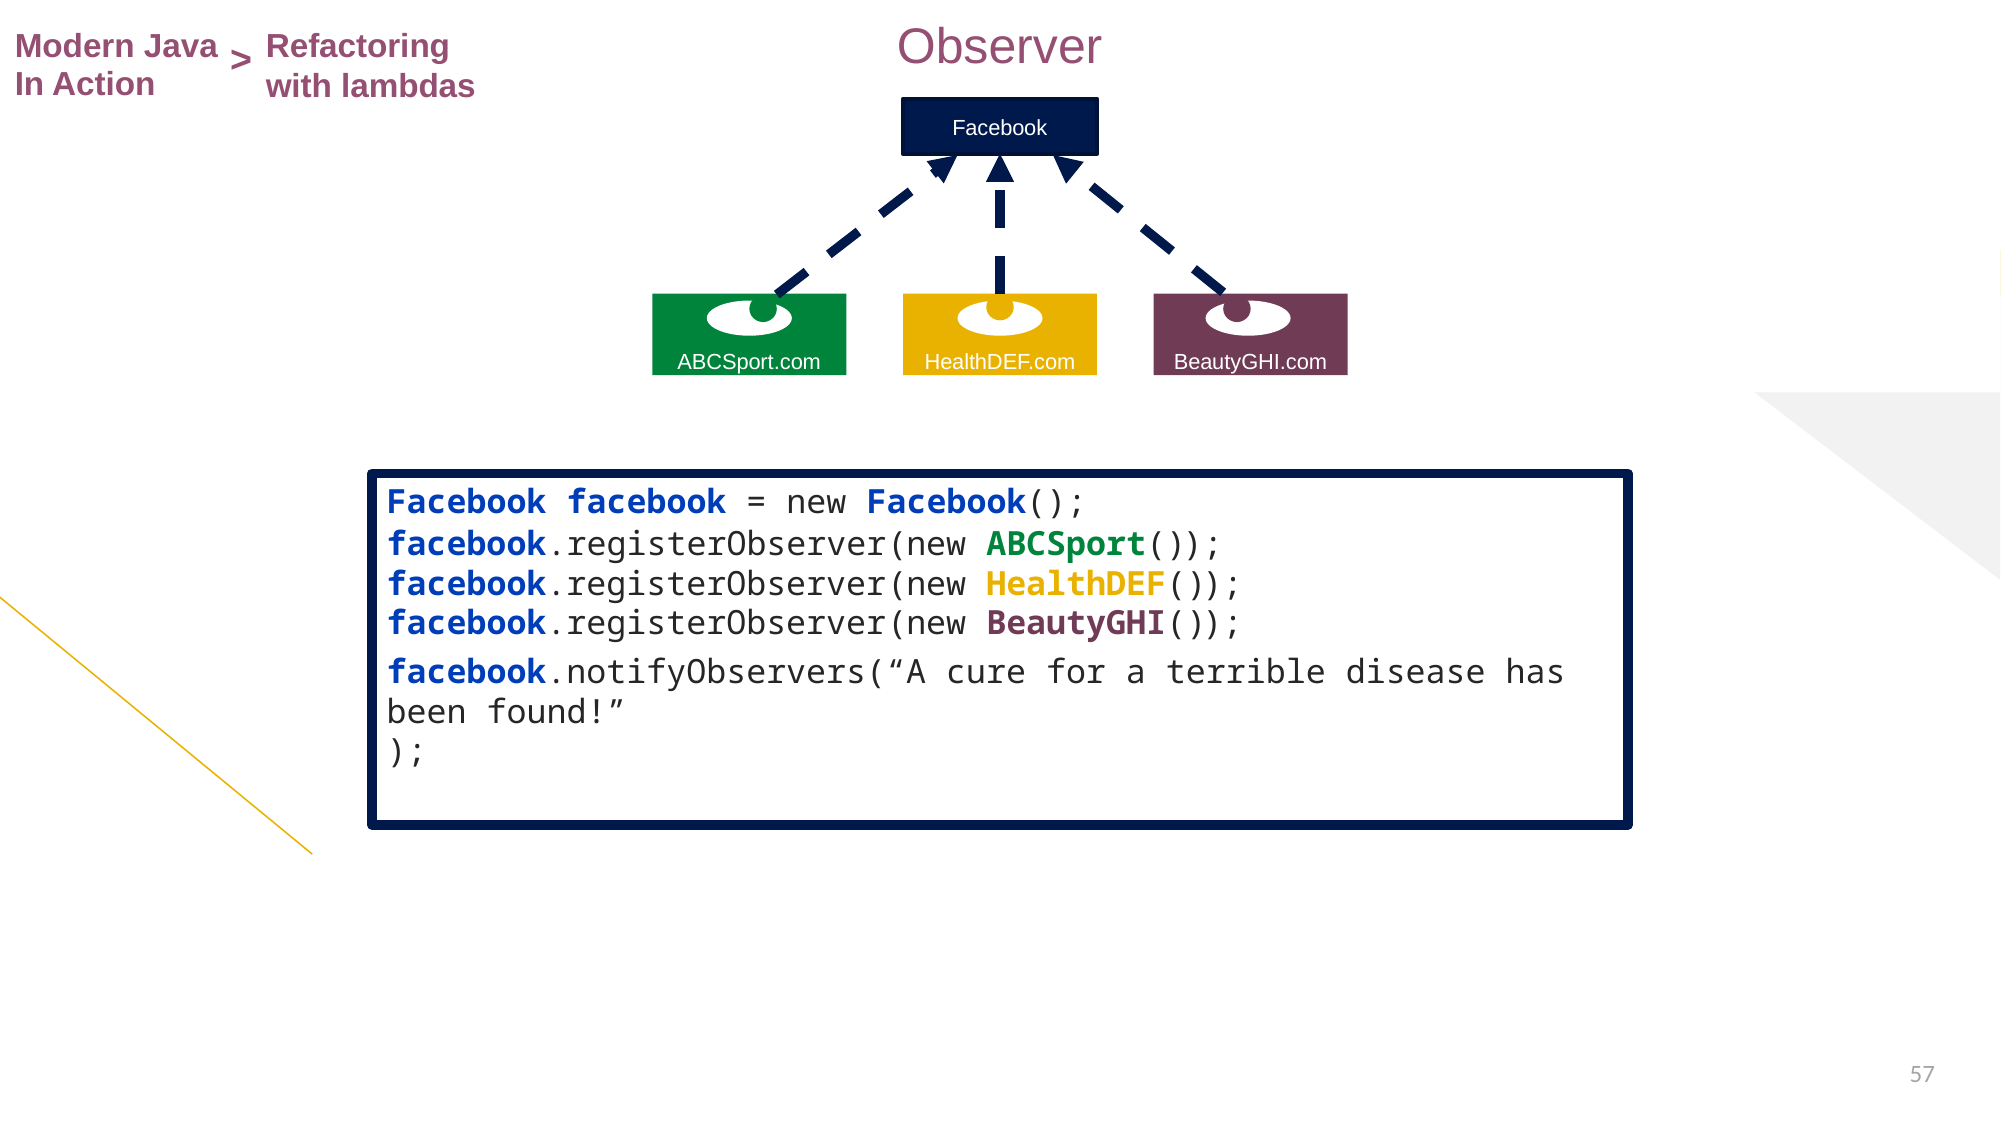

interface Subject {
 void registerObserver(Observer o);
 void notifyObservers(String news);
}
class Facebook implements Subject {
 private final List<Observer> observers = new ArrayList<>();
 public void registerObserver(Observer o) {
  this.observers.add(o);
 }
 public void notifyObservers(String news) {
  observers.forEach(o -> o.notify(news));
 }
}

Observer
Modern Java
Refactoring
with lambdas
class BeautyGHI implements Observer {
 public void process(String news) {
  if(news != null && news.contains(“makeup")){
   System.out.println(“Beauty news... " + news);
  }
 }
}
>
In Action
Facebook

ABCSport.com

HealthDEF.com

BeautyGHI.com

Facebook facebook = new Facebook();
facebook.registerObserver
(
new ABCSport()
);
facebook.registerObserver
(
new HealthDEF()
);
facebook.registerObserver
(
new BeautyGHI()
);
facebook.notifyObservers(“A cure for a terrible disease has been found!”
);
57